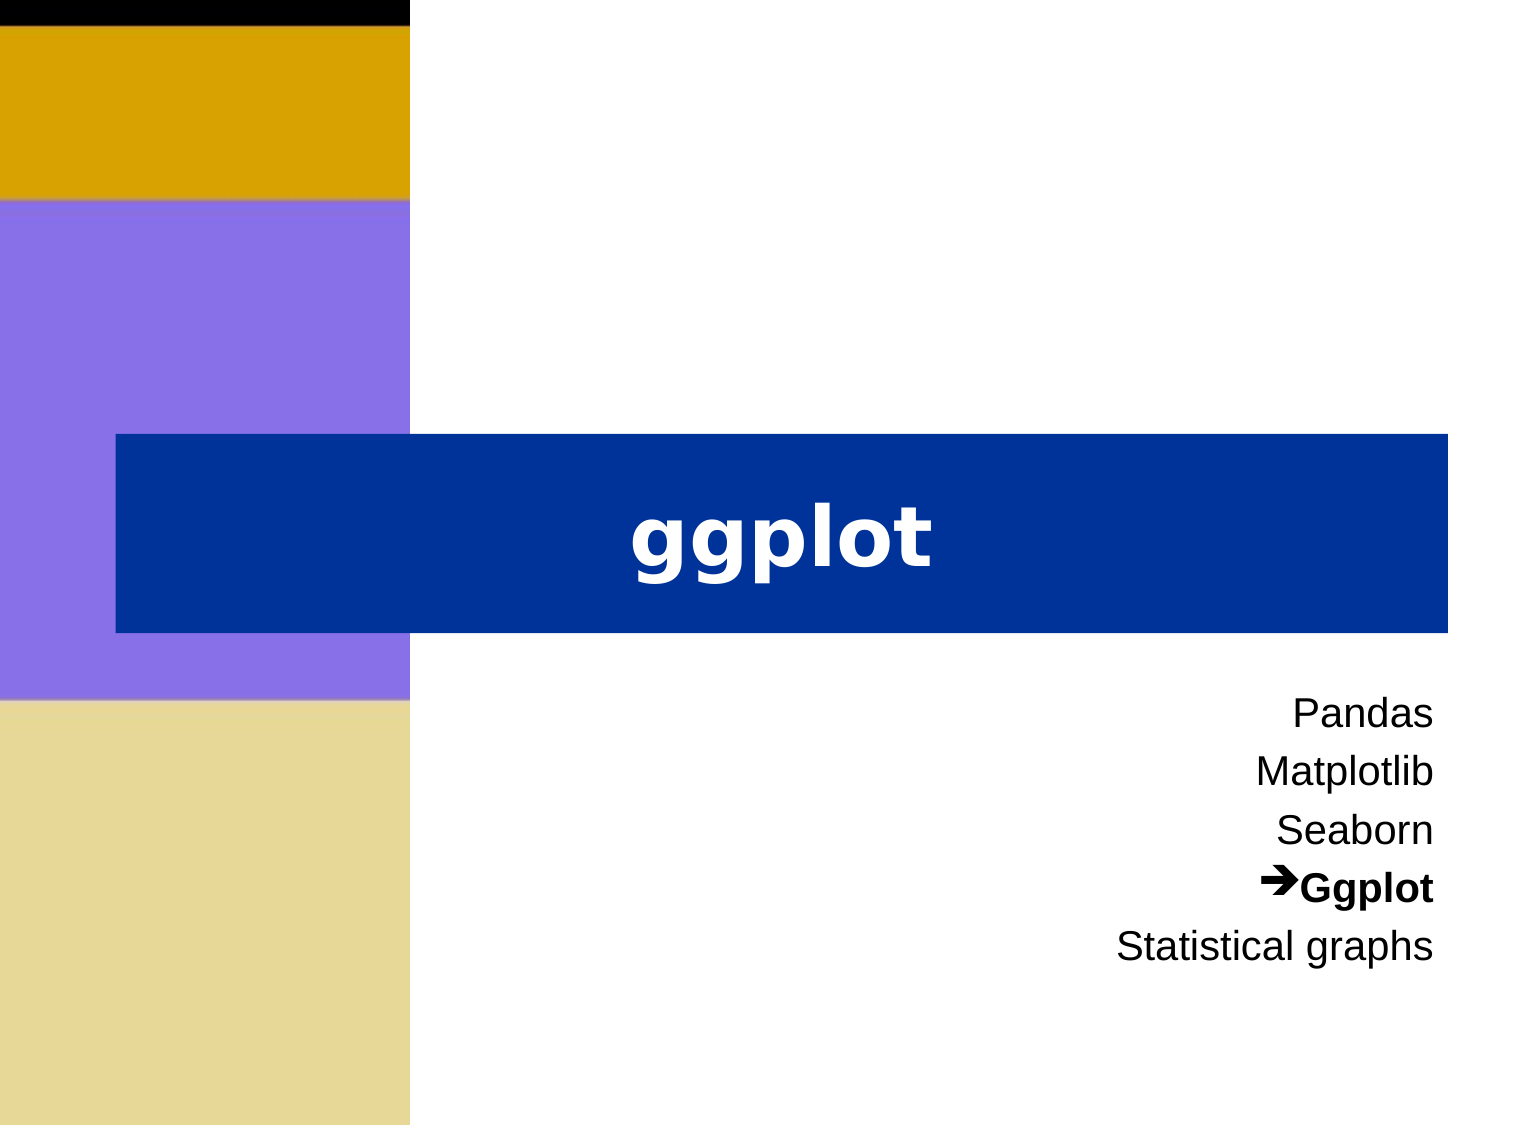

# ggplot
Pandas
Matplotlib
Seaborn
Ggplot
Statistical graphs